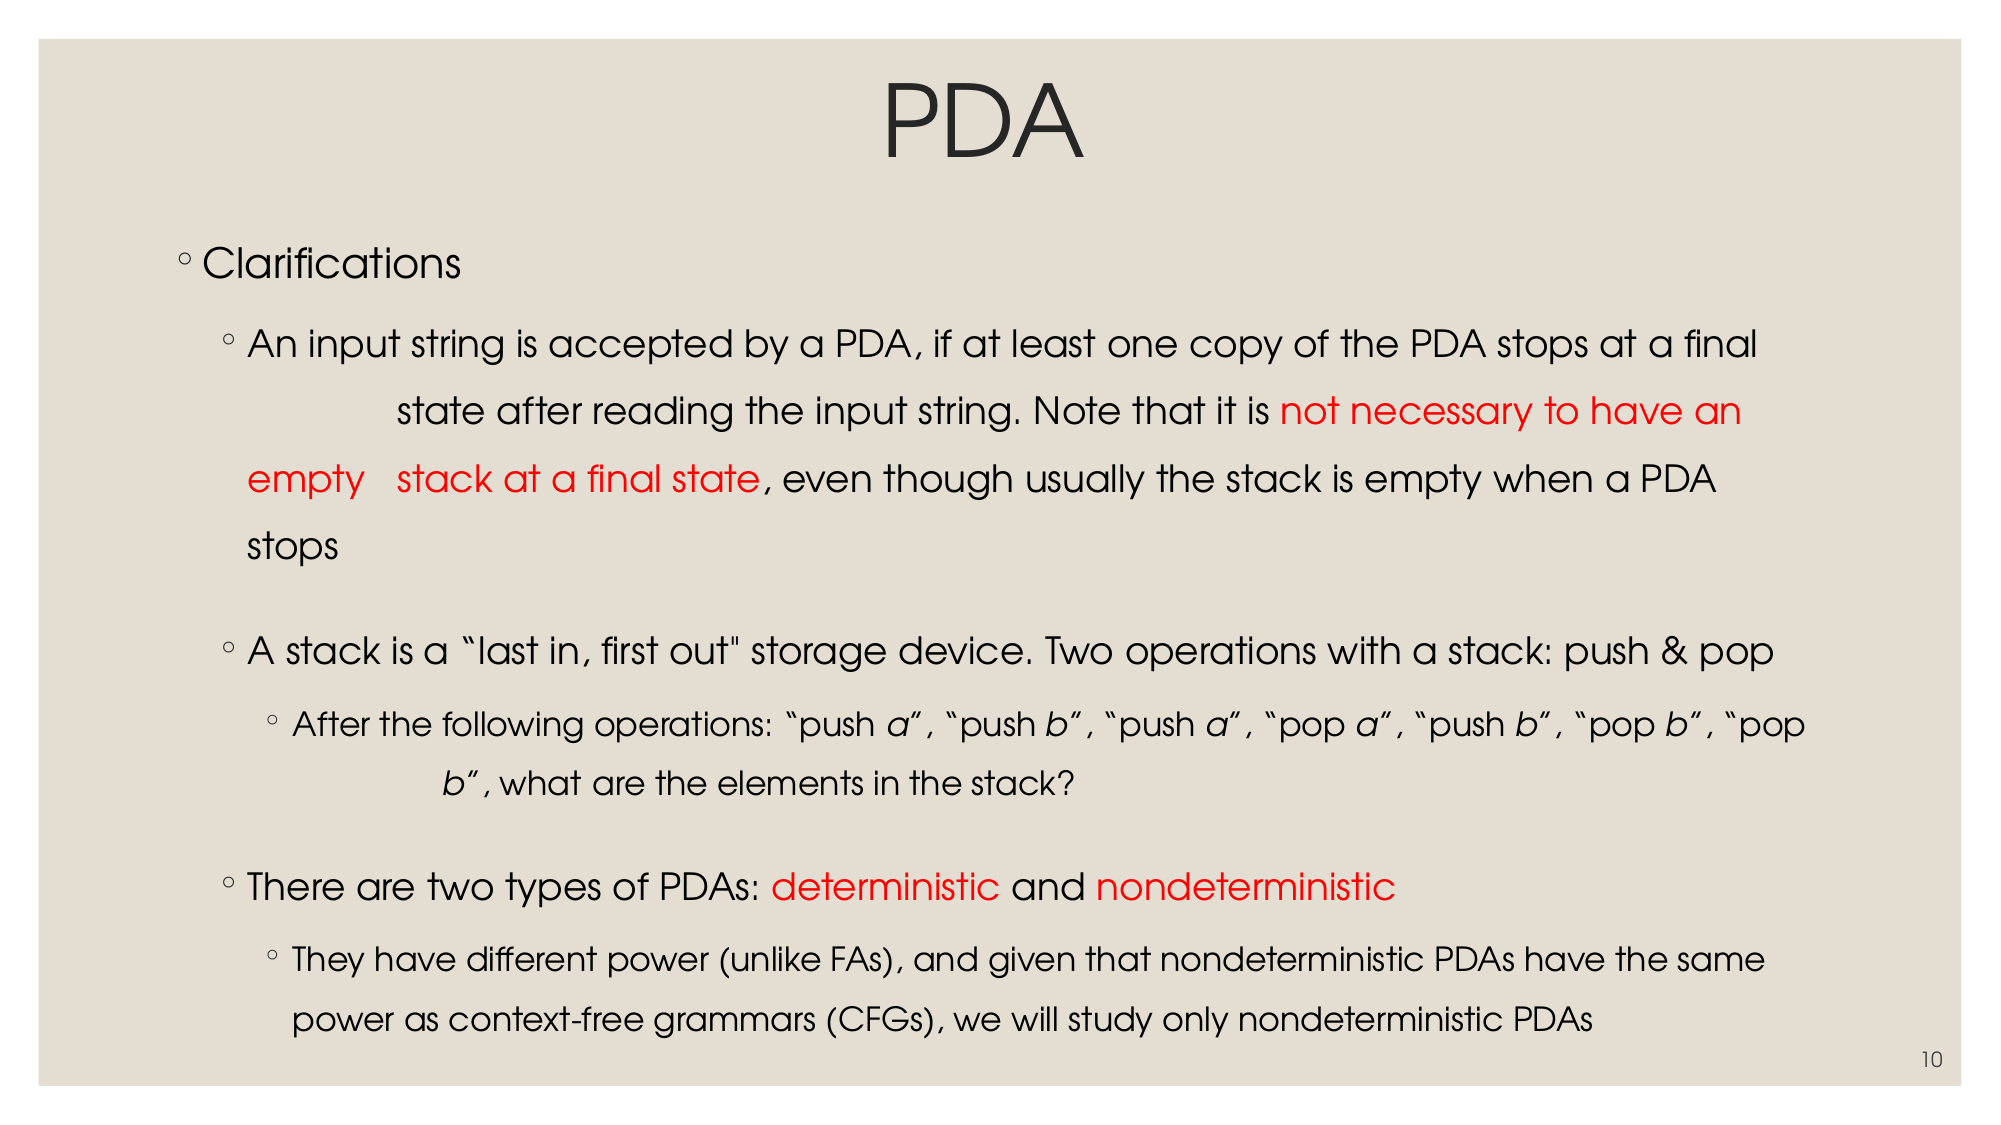

# PDA
Clarifications
An input string is accepted by a PDA, if at least one copy of the PDA stops at a final 	state after reading the input string. Note that it is not necessary to have an empty 	stack at a final state, even though usually the stack is empty when a PDA stops
A stack is a “last in, first out" storage device. Two operations with a stack: push & pop
After the following operations: “push a”, “push b”, “push a”, “pop a”, “push b”, “pop b”, “pop 	b”, what 	are the elements in the stack?
There are two types of PDAs: deterministic and nondeterministic
They have different power (unlike FAs), and given that nondeterministic PDAs have the same 	power as context-free grammars (CFGs), we will study only nondeterministic PDAs
10